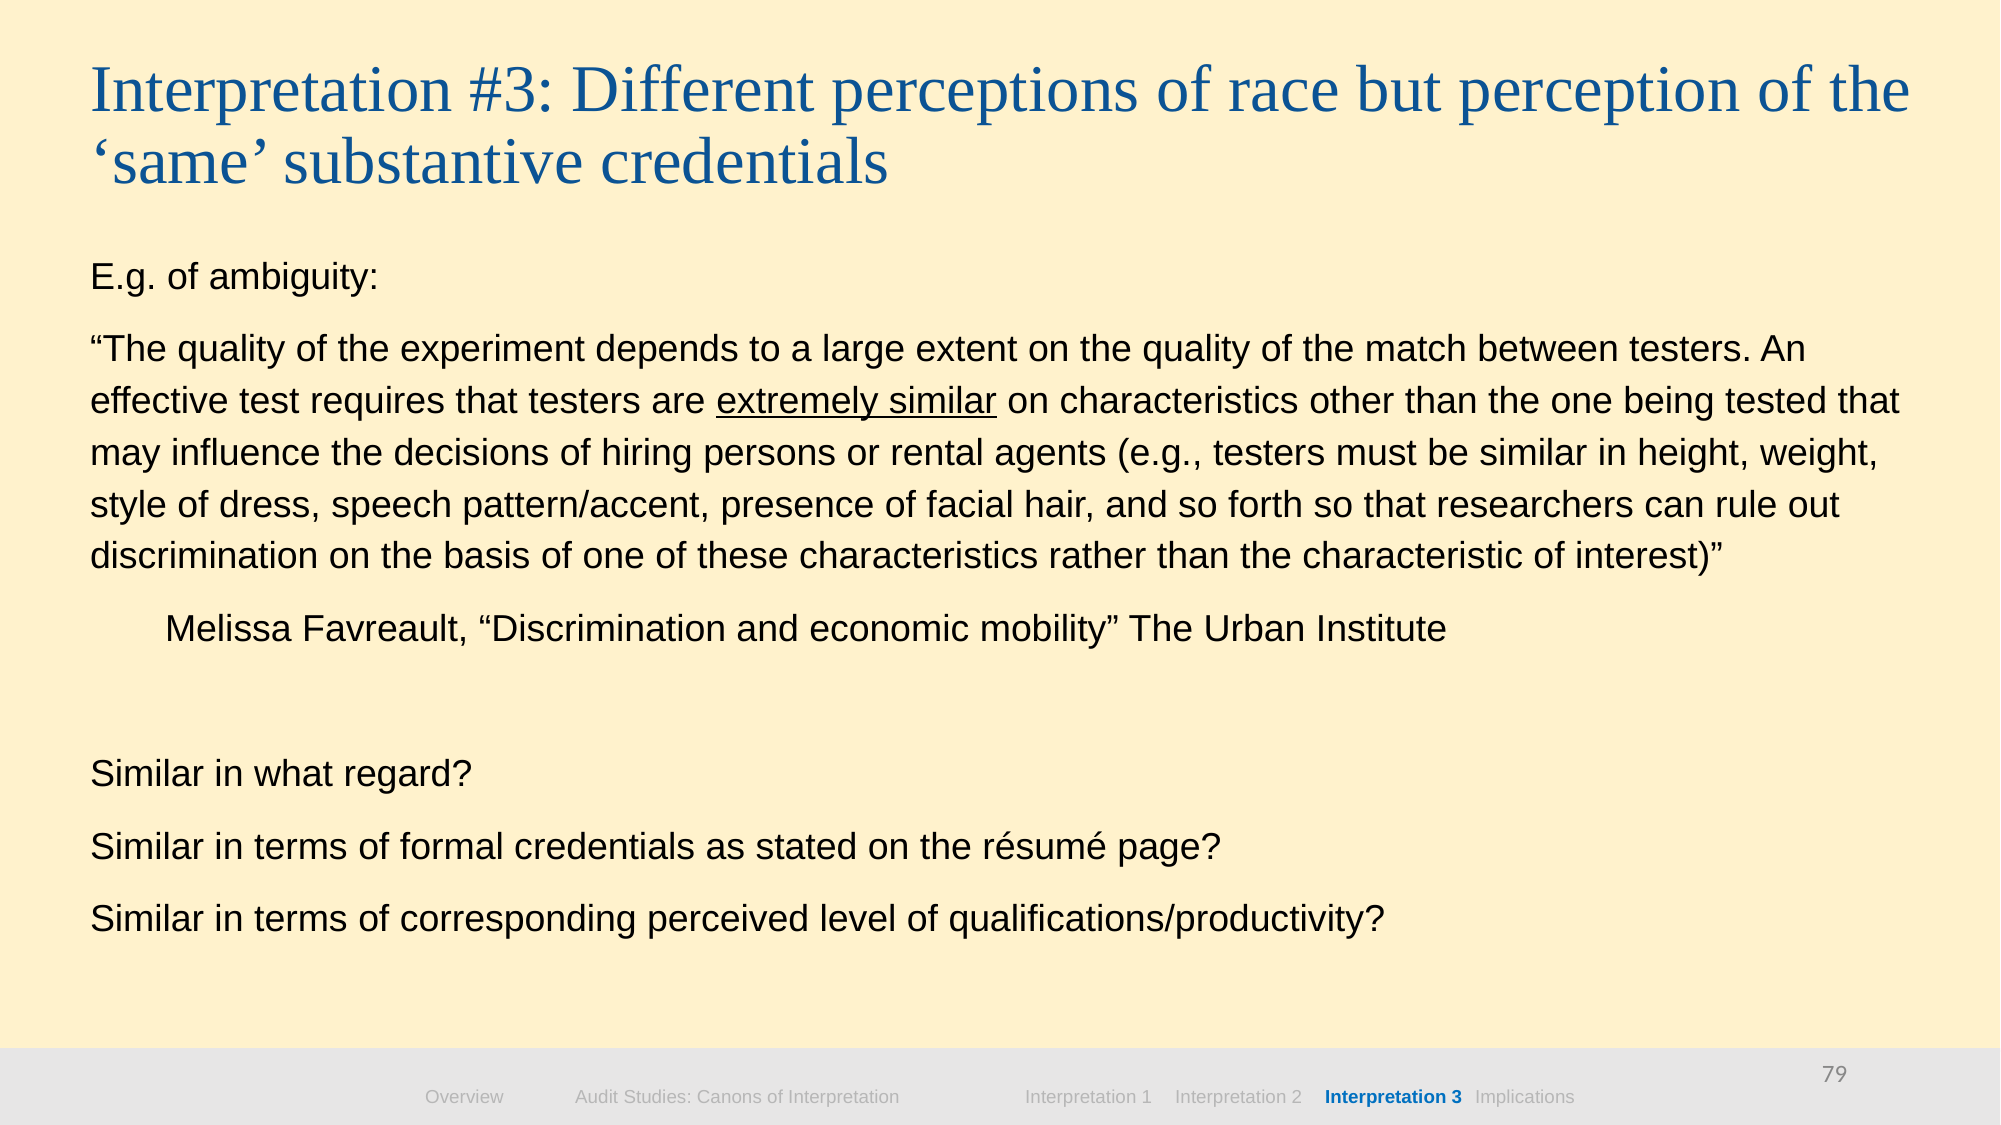

# Interpretation #3: Different perceptions of race but perception of the ‘same’ substantive credentials
E.g. of ambiguity:
“The quality of the experiment depends to a large extent on the quality of the match between testers. An effective test requires that testers are extremely similar on characteristics other than the one being tested that may influence the decisions of hiring persons or rental agents (e.g., testers must be similar in height, weight, style of dress, speech pattern/accent, presence of facial hair, and so forth so that researchers can rule out discrimination on the basis of one of these characteristics rather than the characteristic of interest)”
Melissa Favreault, “Discrimination and economic mobility” The Urban Institute

Similar in what regard?
Similar in terms of formal credentials as stated on the résumé page?
Similar in terms of corresponding perceived level of qualifications/productivity?
79
Overview	Audit Studies: Canons of Interpretation	Interpretation 1	Interpretation 2	Interpretation 3	Implications